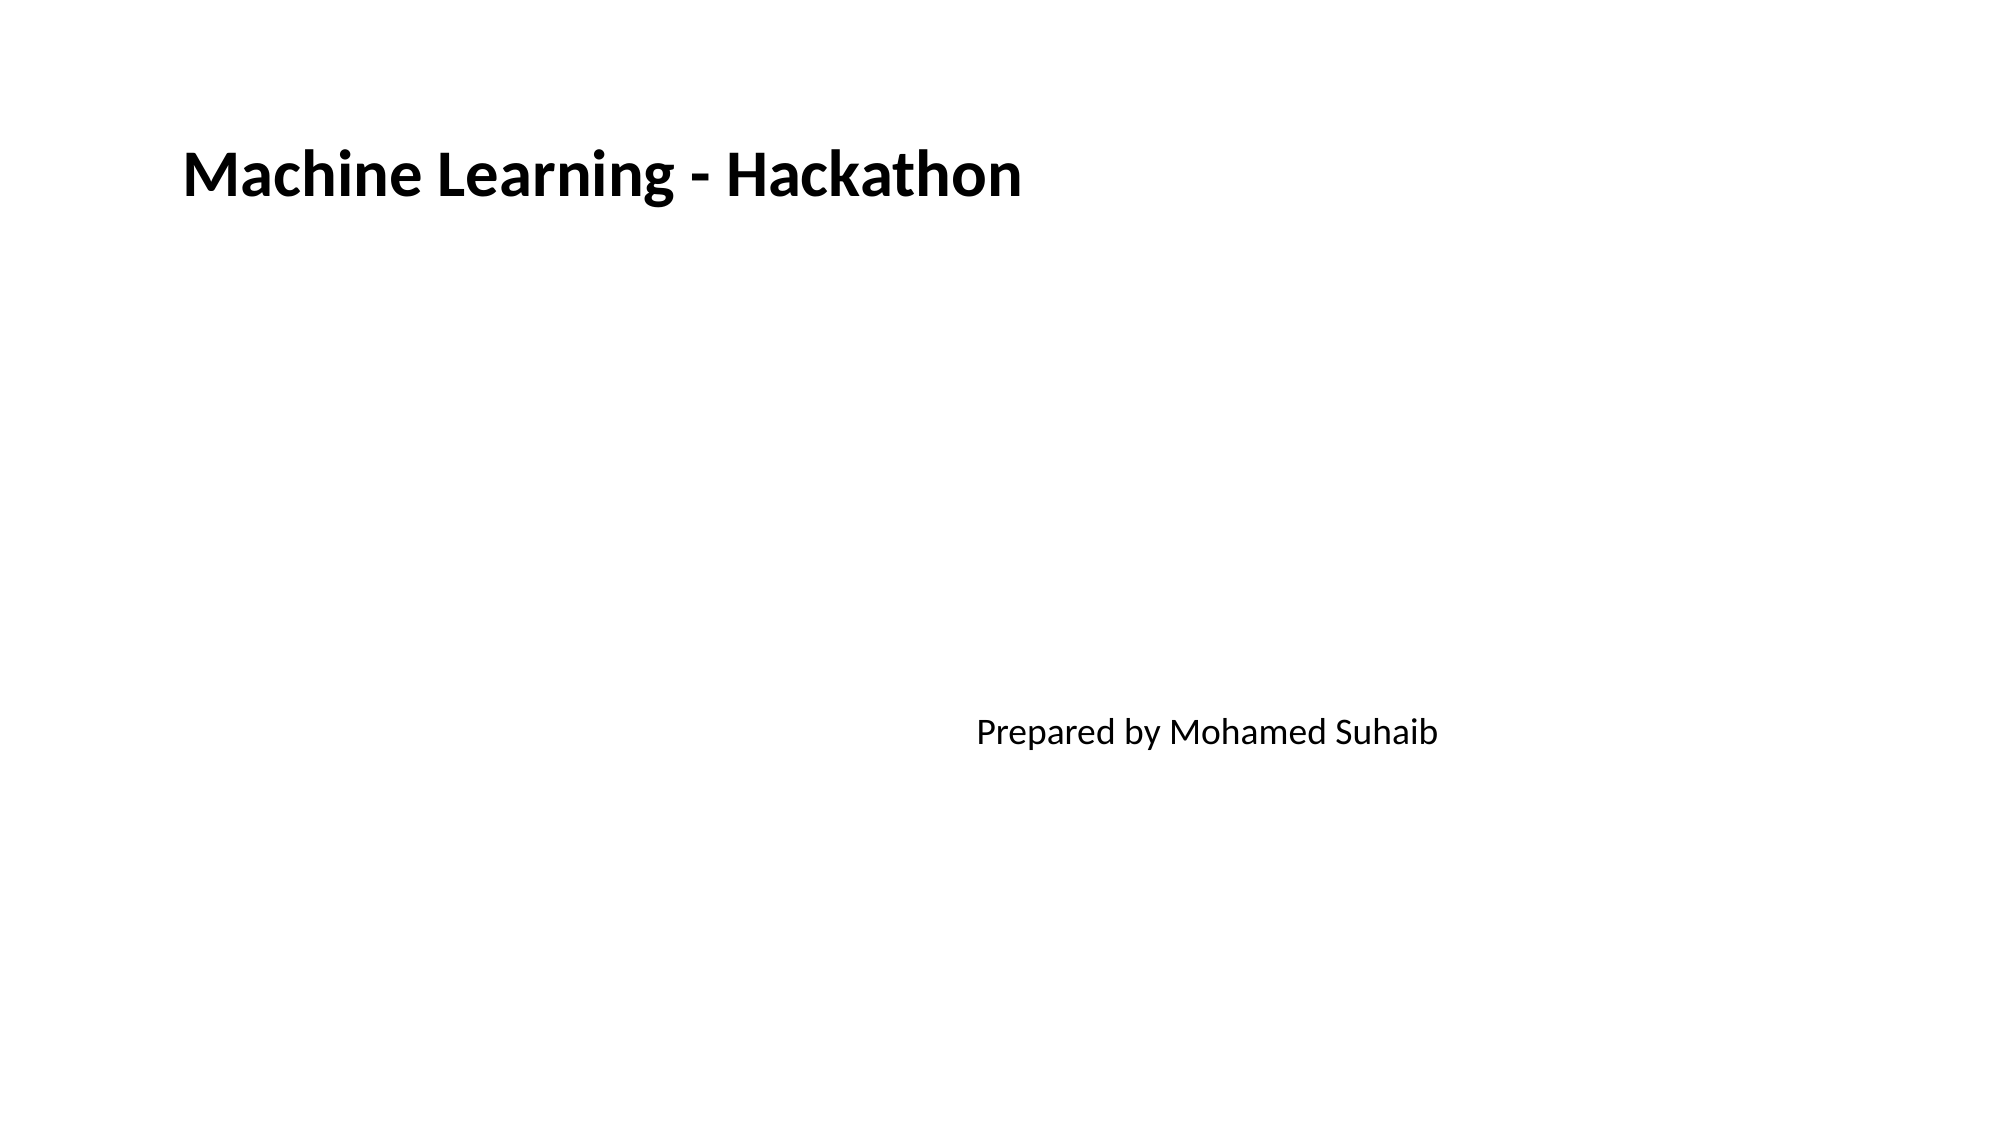

# Machine Learning - Hackathon
Prepared by Mohamed Suhaib